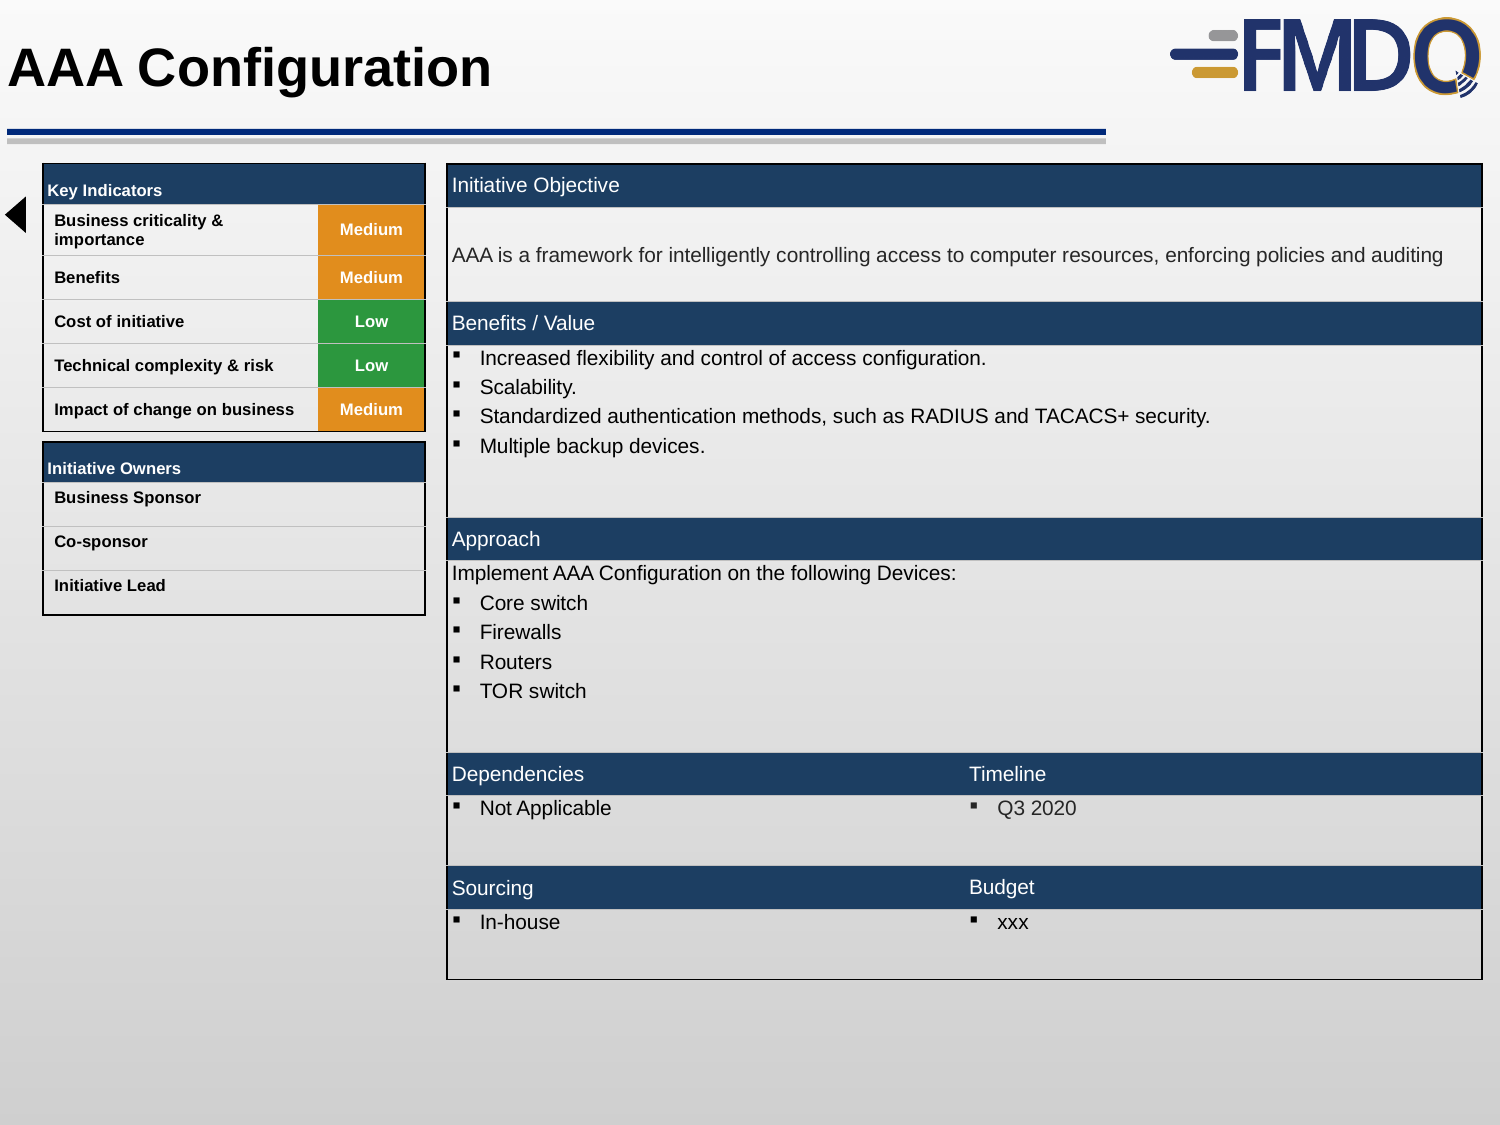

AAA Configuration
| Key Indicators |  |
| --- | --- |
| Business criticality & importance | Medium |
| Benefits | Medium |
| Cost of initiative | Low |
| Technical complexity & risk | Low |
| Impact of change on business | Medium |
| Initiative Objective |  |
| --- | --- |
| AAA is a framework for intelligently controlling access to computer resources, enforcing policies and auditing |  |
| Benefits / Value |  |
| Increased flexibility and control of access configuration. Scalability. Standardized authentication methods, such as RADIUS and TACACS+ security. Multiple backup devices. |  |
| Approach |  |
| Implement AAA Configuration on the following Devices: Core switch Firewalls Routers TOR switch |  |
| Dependencies | Timeline |
| Not Applicable | Q3 2020 |
| Sourcing | Budget |
| In-house | xxx |

| Initiative Owners |  |
| --- | --- |
| Business Sponsor |  |
| Co-sponsor |  |
| Initiative Lead |  |